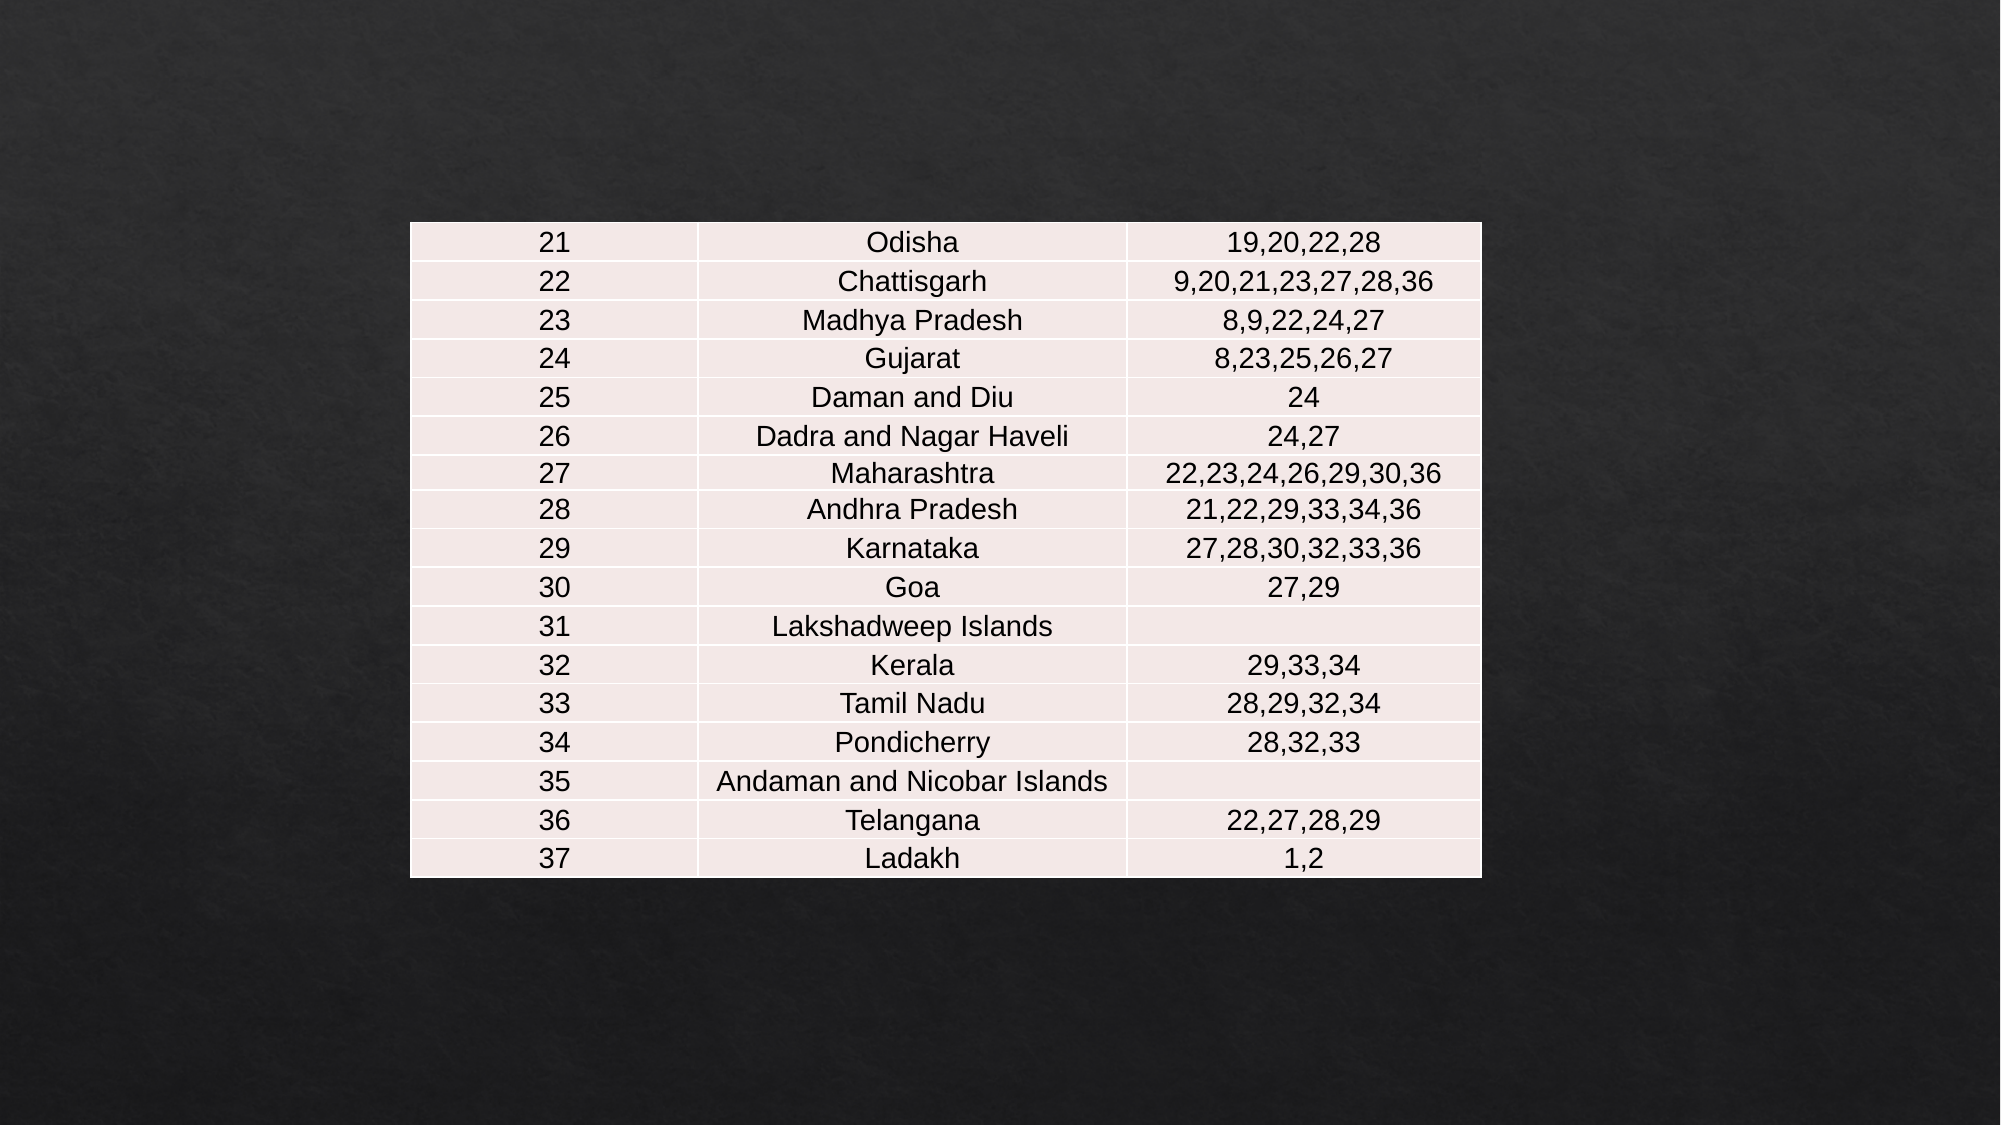

| 21 | Odisha | 19,20,22,28 |
| --- | --- | --- |
| 22 | Chattisgarh | 9,20,21,23,27,28,36 |
| 23 | Madhya Pradesh | 8,9,22,24,27 |
| 24 | Gujarat | 8,23,25,26,27 |
| 25 | Daman and Diu | 24 |
| 26 | Dadra and Nagar Haveli | 24,27 |
| 27 | Maharashtra | 22,23,24,26,29,30,36 |
| 28 | Andhra Pradesh | 21,22,29,33,34,36 |
| 29 | Karnataka | 27,28,30,32,33,36 |
| 30 | Goa | 27,29 |
| 31 | Lakshadweep Islands |  |
| 32 | Kerala | 29,33,34 |
| 33 | Tamil Nadu | 28,29,32,34 |
| 34 | Pondicherry | 28,32,33 |
| 35 | Andaman and Nicobar Islands |  |
| 36 | Telangana | 22,27,28,29 |
| 37 | Ladakh | 1,2 |